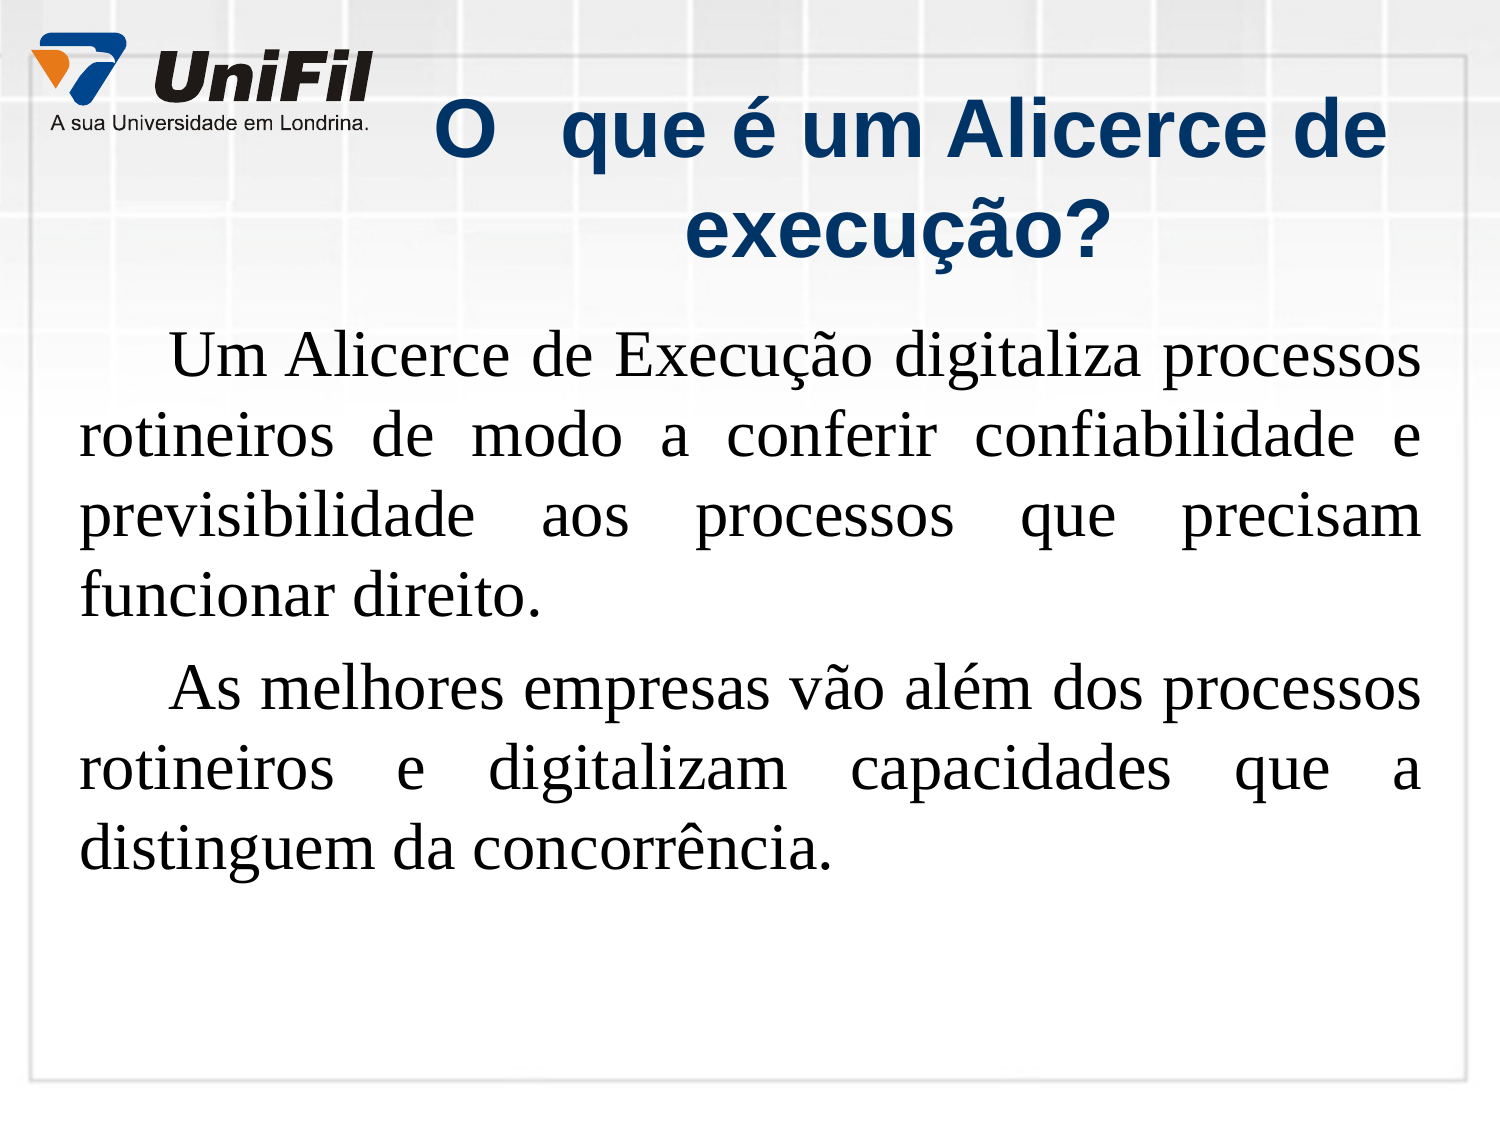

O 	que é um Alicerce de execução?
Um Alicerce de Execução digitaliza processos rotineiros de modo a conferir confiabilidade e previsibilidade aos processos que precisam funcionar direito.
As melhores empresas vão além dos processos rotineiros e digitalizam capacidades que a distinguem da concorrência.